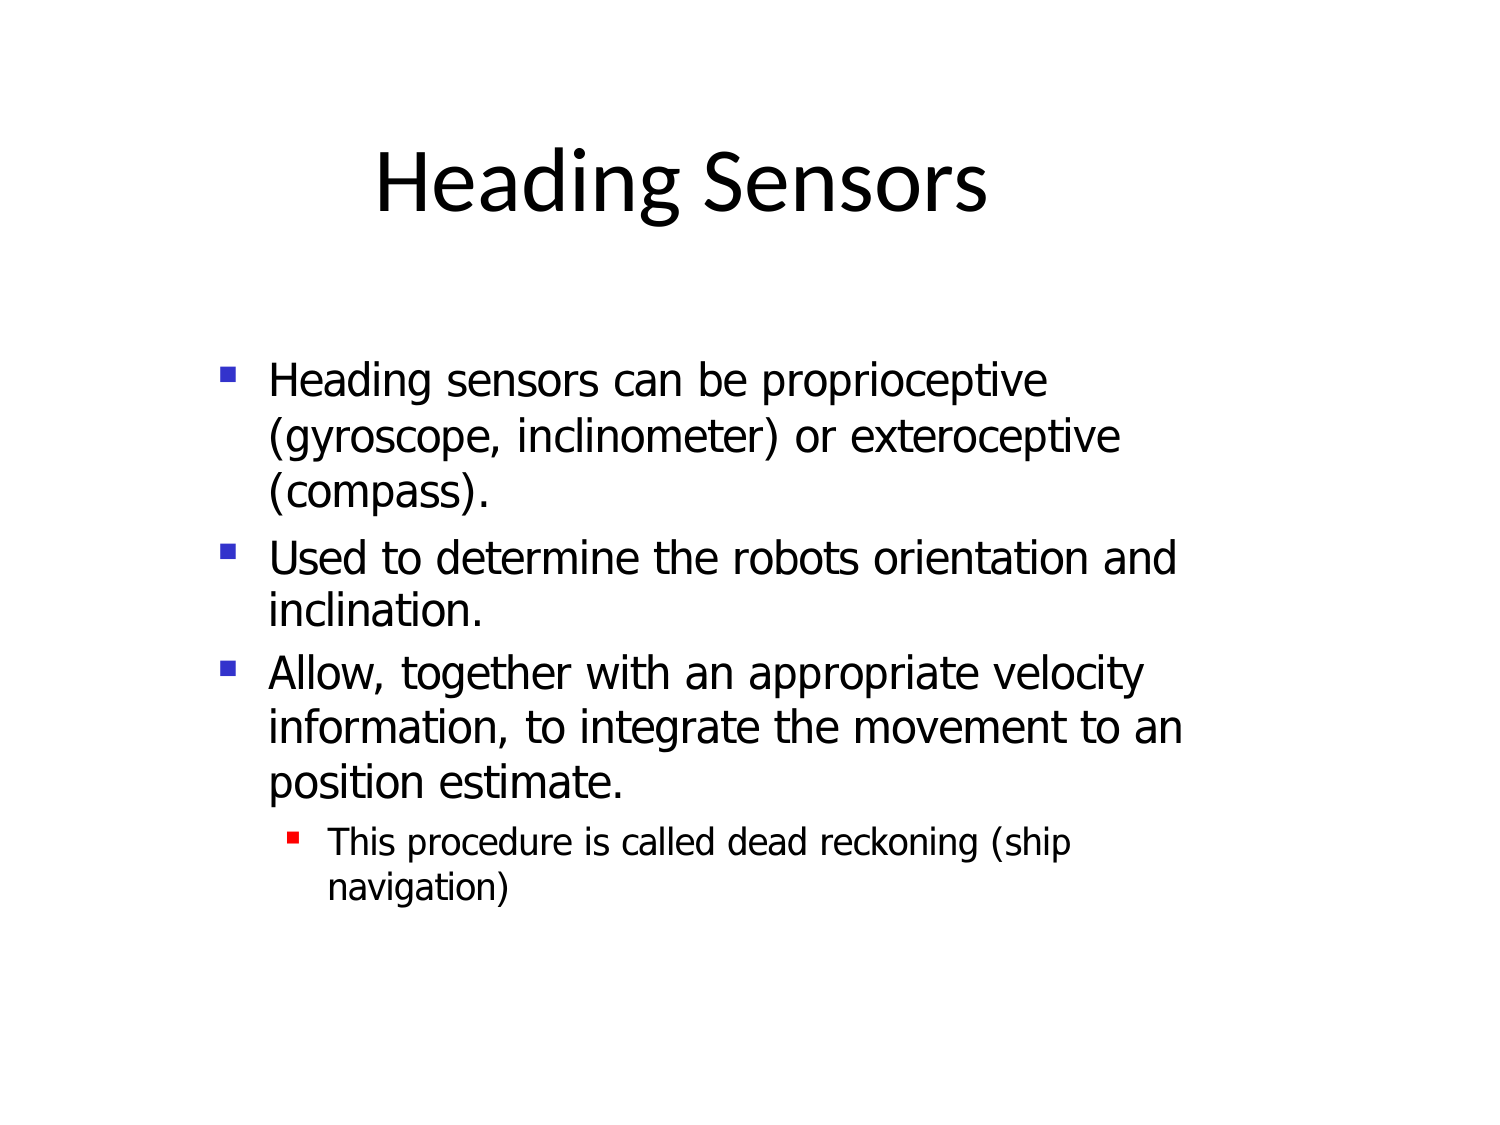

# Heading Sensors
Heading sensors can be proprioceptive (gyroscope, inclinometer) or exteroceptive (compass).
Used to determine the robots orientation and inclination.
Allow, together with an appropriate velocity information, to integrate the movement to an position estimate.
This procedure is called dead reckoning (ship navigation)